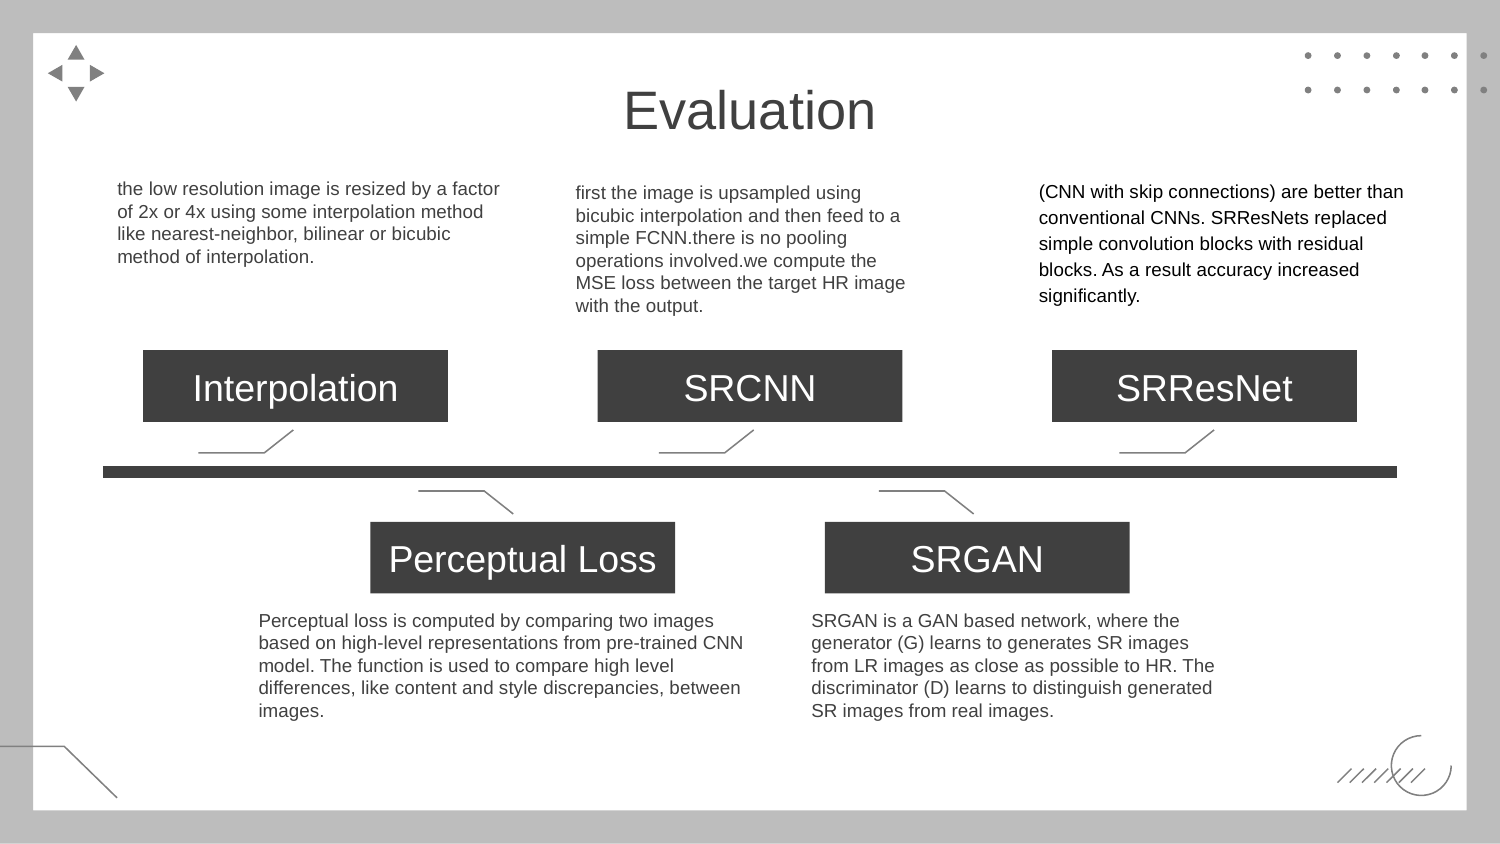

# Evaluation
the low resolution image is resized by a factor of 2x or 4x using some interpolation method like nearest-neighbor, bilinear or bicubic method of interpolation.

(CNN with skip connections) are better than conventional CNNs. SRResNets replaced simple convolution blocks with residual blocks. As a result accuracy increased significantly.

first the image is upsampled using bicubic interpolation and then feed to a simple FCNN.there is no pooling operations involved.we compute the MSE loss between the target HR image with the output.

Interpolation

SRCNN

SRResNet

Perceptual Loss

SRGAN

SRGAN is a GAN based network, where the generator (G) learns to generates SR images from LR images as close as possible to HR. The discriminator (D) learns to distinguish generated SR images from real images.

Perceptual loss is computed by comparing two images based on high-level representations from pre-trained CNN model. The function is used to compare high level differences, like content and style discrepancies, between images.